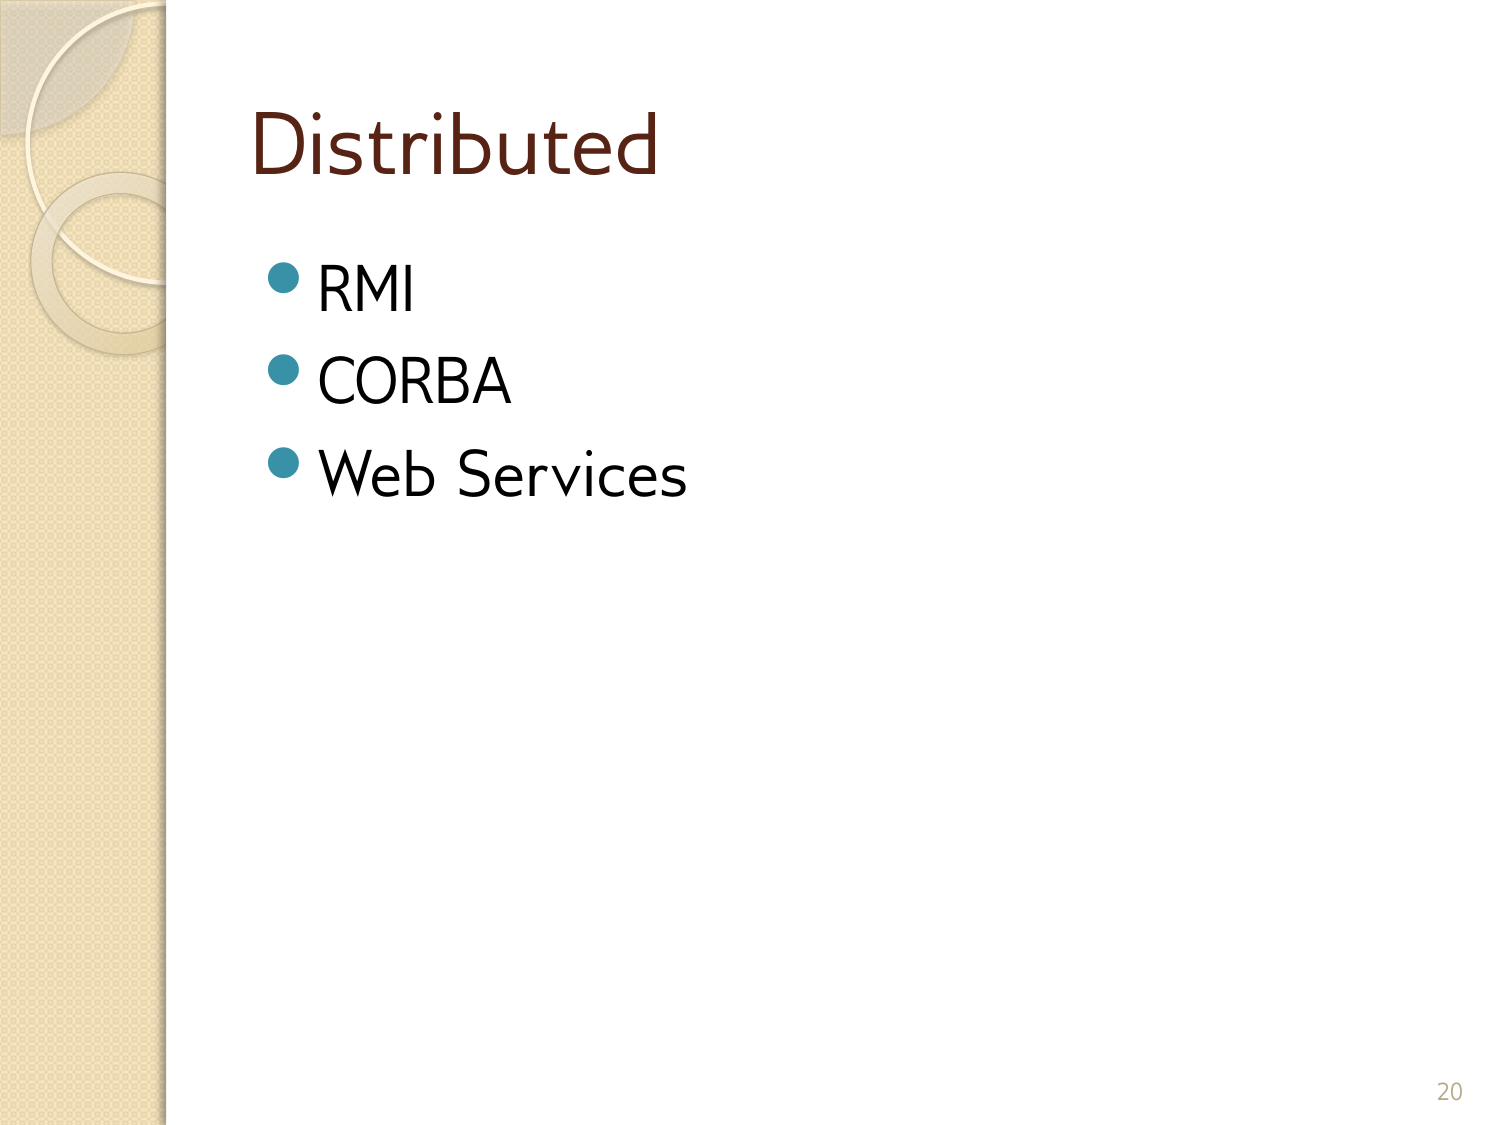

# Distributed
RMI
CORBA
Web Services
20